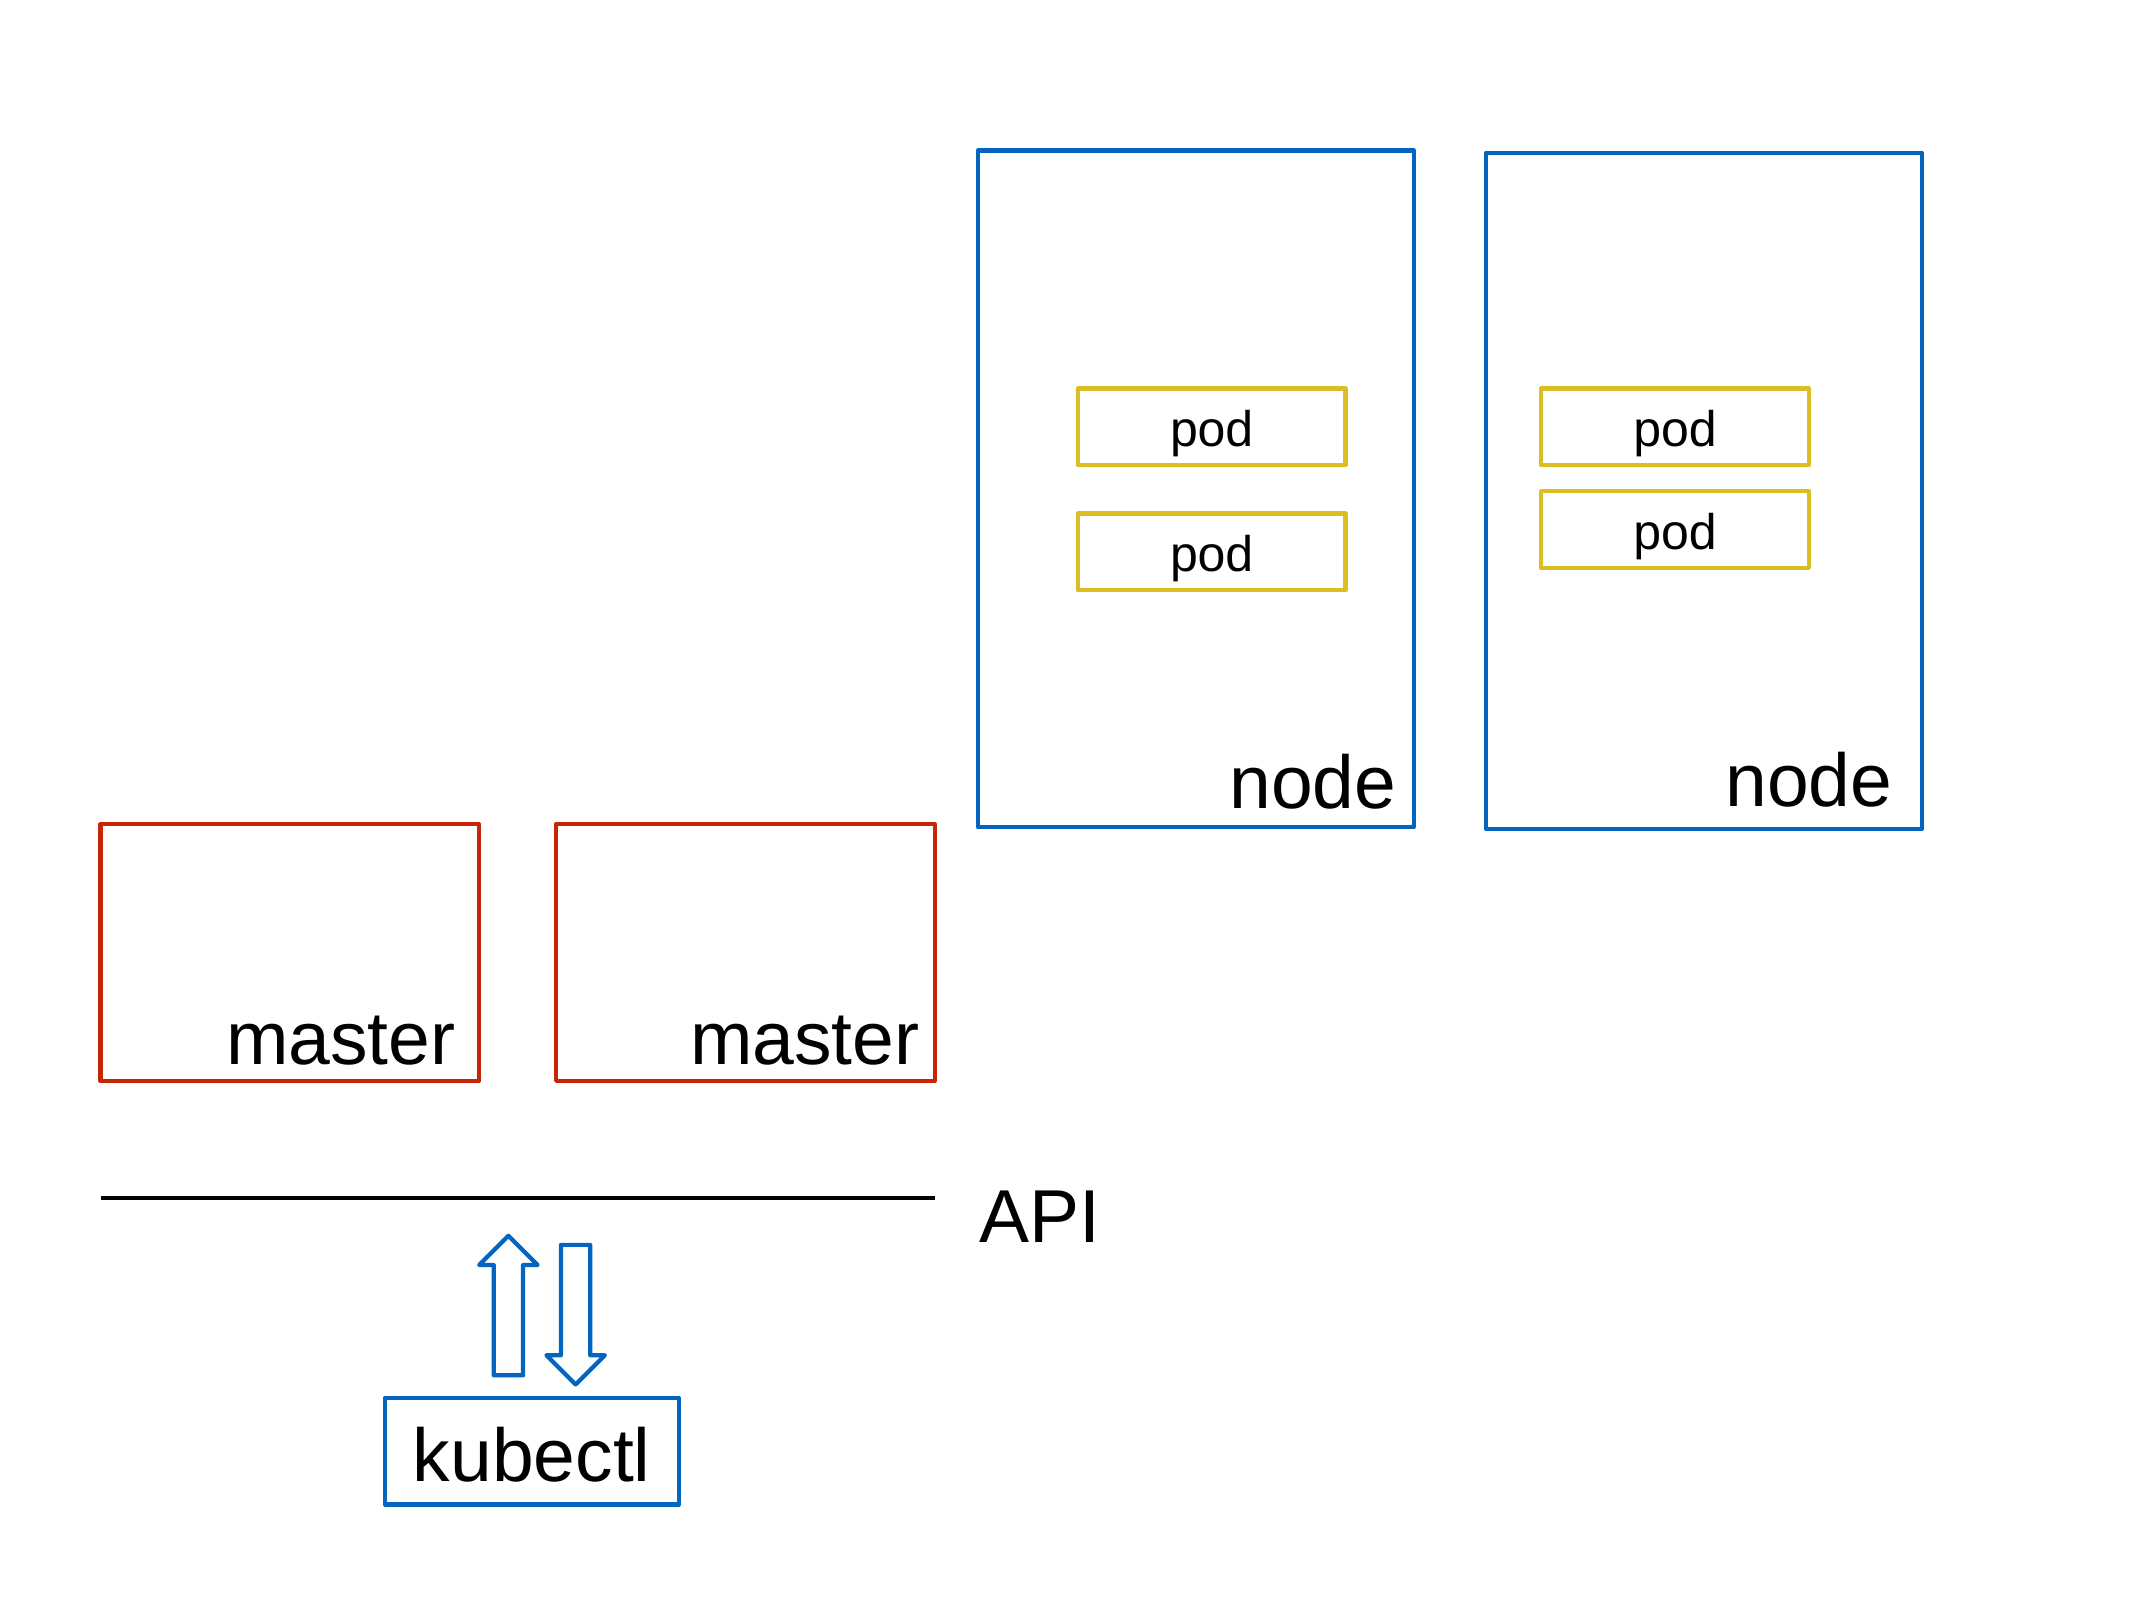

pod
pod
pod
pod
node
node

master
master
API

kubectl